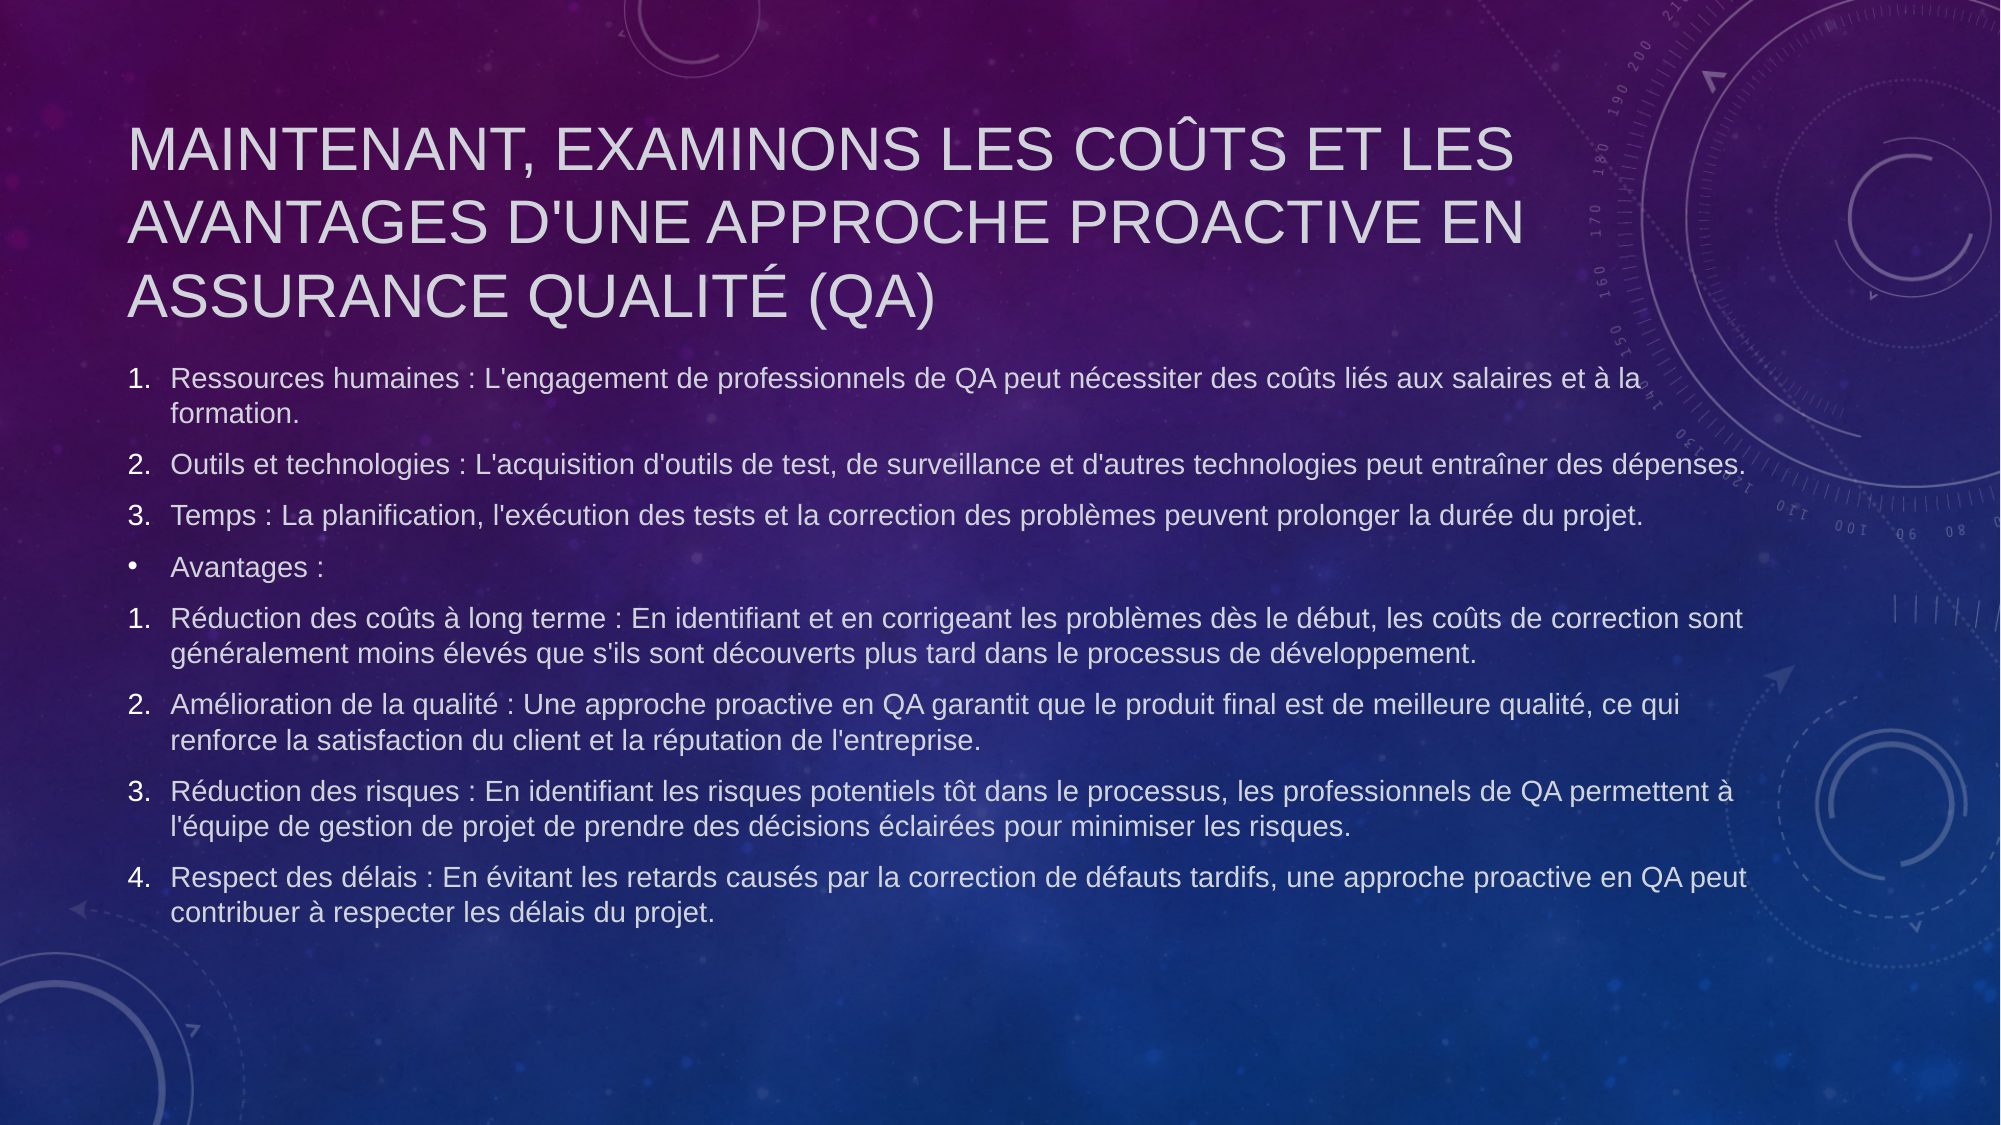

# Maintenant, examinons les coûts et les avantages d'une approche proactive en Assurance Qualité (QA)
Ressources humaines : L'engagement de professionnels de QA peut nécessiter des coûts liés aux salaires et à la formation.
Outils et technologies : L'acquisition d'outils de test, de surveillance et d'autres technologies peut entraîner des dépenses.
Temps : La planification, l'exécution des tests et la correction des problèmes peuvent prolonger la durée du projet.
Avantages :
Réduction des coûts à long terme : En identifiant et en corrigeant les problèmes dès le début, les coûts de correction sont généralement moins élevés que s'ils sont découverts plus tard dans le processus de développement.
Amélioration de la qualité : Une approche proactive en QA garantit que le produit final est de meilleure qualité, ce qui renforce la satisfaction du client et la réputation de l'entreprise.
Réduction des risques : En identifiant les risques potentiels tôt dans le processus, les professionnels de QA permettent à l'équipe de gestion de projet de prendre des décisions éclairées pour minimiser les risques.
Respect des délais : En évitant les retards causés par la correction de défauts tardifs, une approche proactive en QA peut contribuer à respecter les délais du projet.